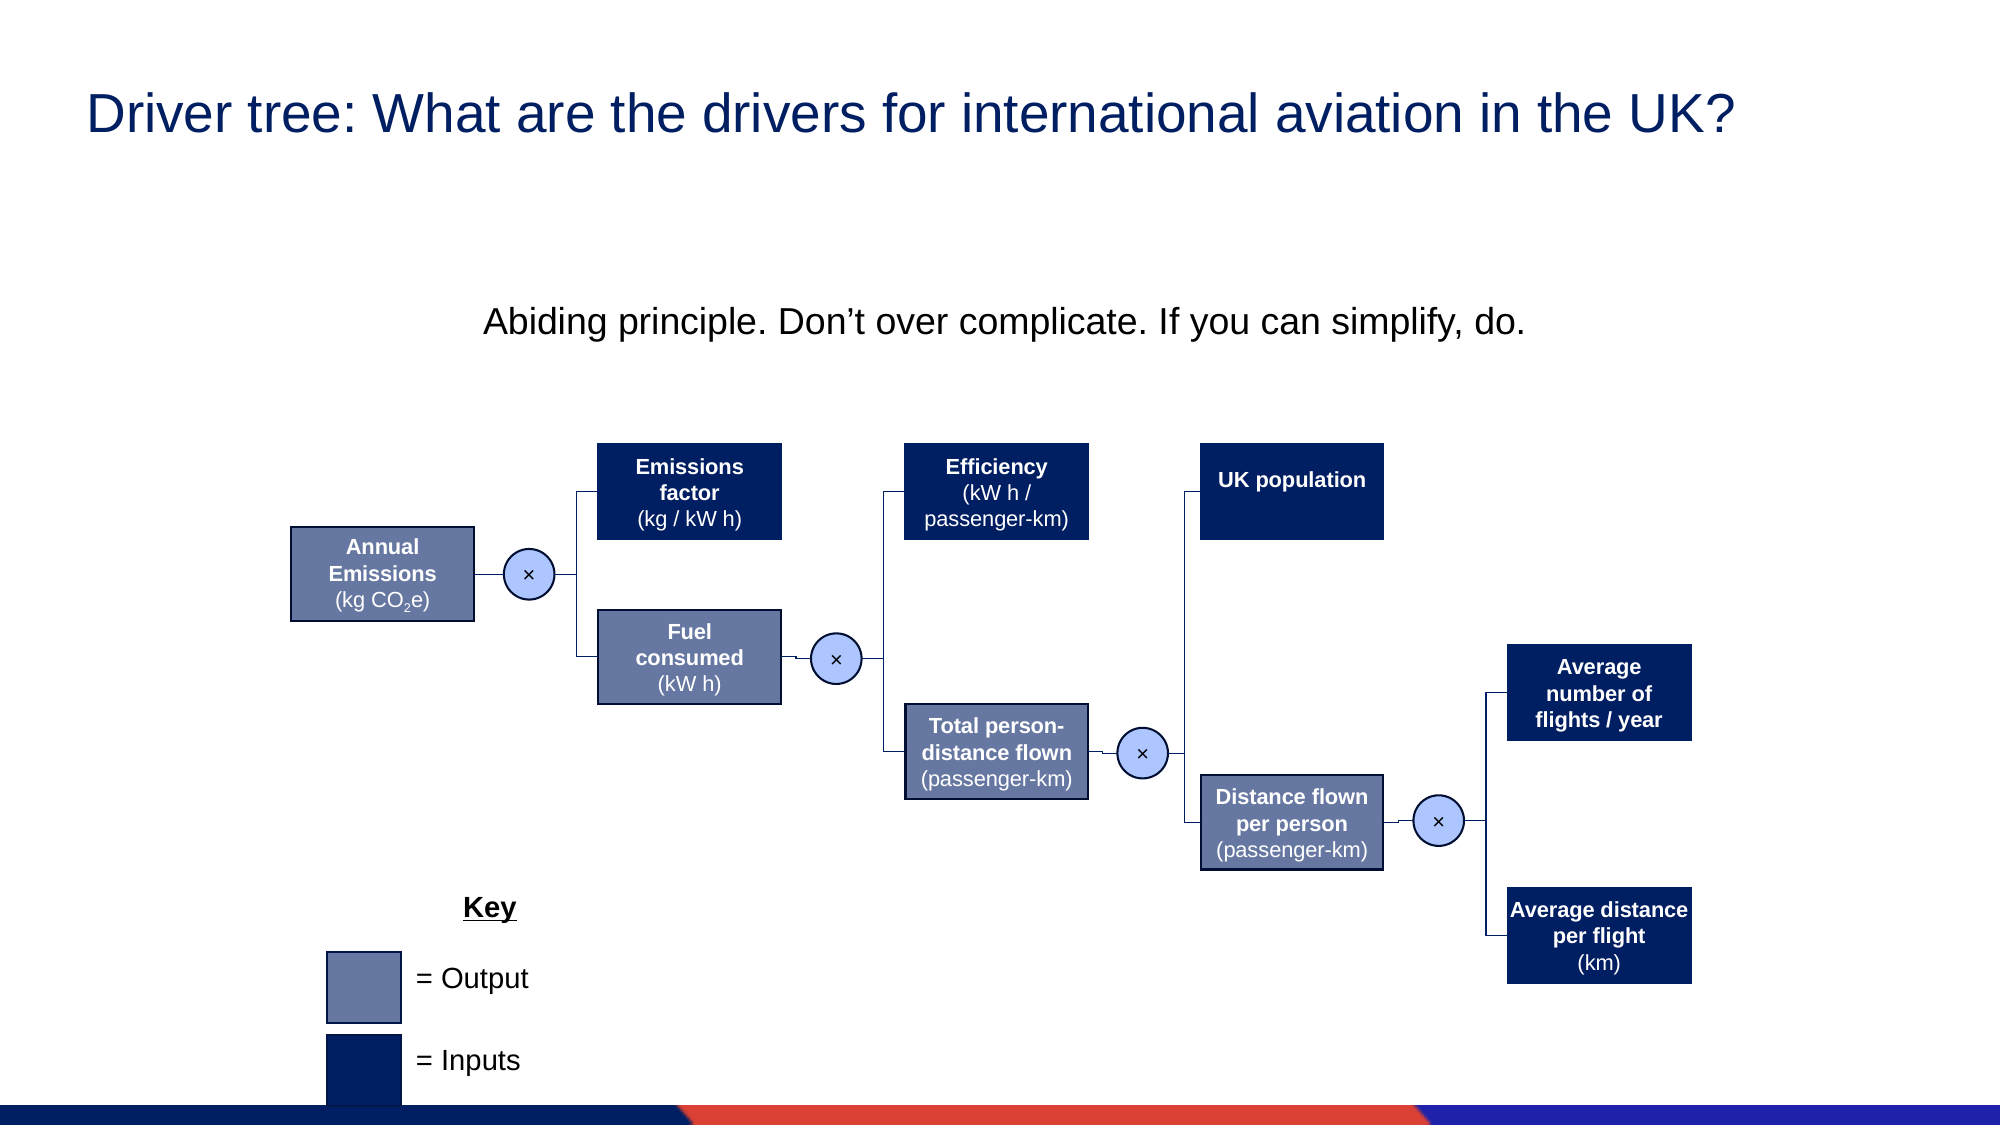

# Driver tree: What are the drivers for international aviation in the UK?
Abiding principle. Don’t over complicate. If you can simplify, do.
Emissions factor
(kg / kW h)
Efficiency
(kW h / passenger-km)
UK population
Annual Emissions
(kg CO2e)
×
Fuel consumed
(kW h)
×
Average number of flights / year
Total person-distance flown
(passenger-km)
×
Distance flown
per person
(passenger-km)
×
Key
Average distance per flight
(km)

= Output
= Inputs